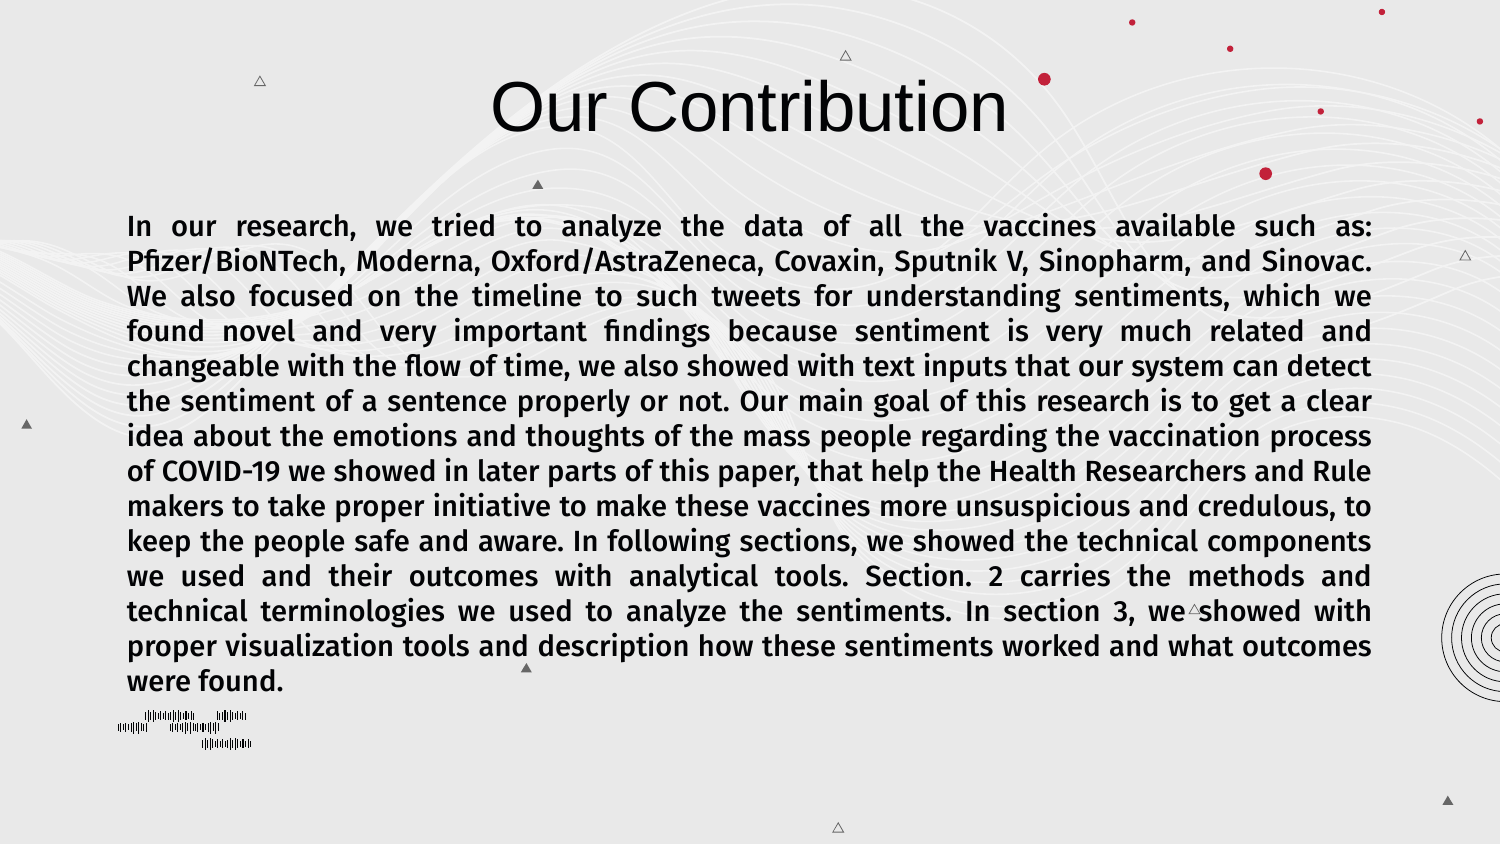

# Our Contribution
In our research, we tried to analyze the data of all the vaccines available such as: Pfizer/BioNTech, Moderna, Oxford/AstraZeneca, Covaxin, Sputnik V, Sinopharm, and Sinovac. We also focused on the timeline to such tweets for understanding sentiments, which we found novel and very important findings because sentiment is very much related and changeable with the flow of time, we also showed with text inputs that our system can detect the sentiment of a sentence properly or not. Our main goal of this research is to get a clear idea about the emotions and thoughts of the mass people regarding the vaccination process of COVID-19 we showed in later parts of this paper, that help the Health Researchers and Rule makers to take proper initiative to make these vaccines more unsuspicious and credulous, to keep the people safe and aware. In following sections, we showed the technical components we used and their outcomes with analytical tools. Section. 2 carries the methods and technical terminologies we used to analyze the sentiments. In section 3, we showed with proper visualization tools and description how these sentiments worked and what outcomes were found.